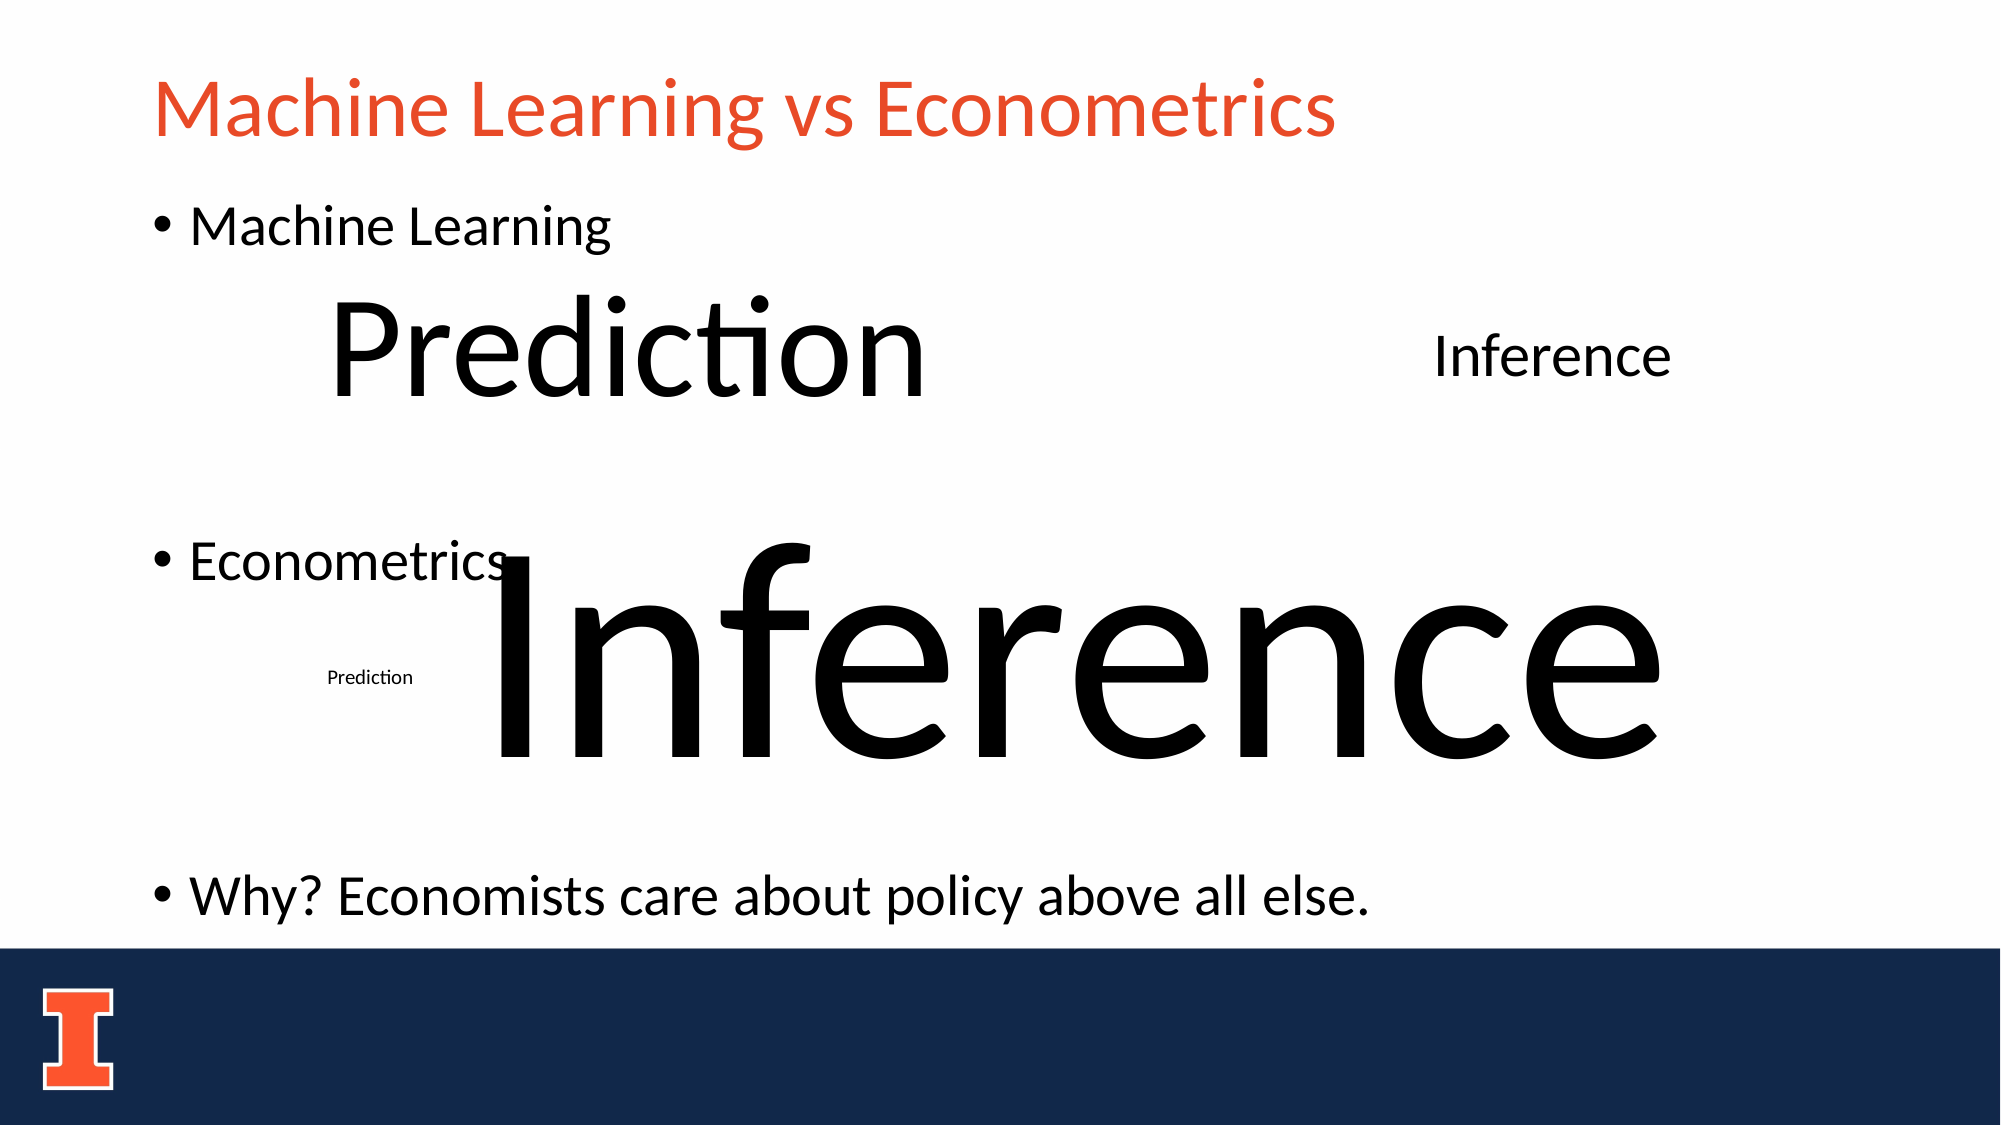

# Machine Learning vs Econometrics
Machine Learning

Econometrics

Why? Economists care about policy above all else.

| Prediction | Inference |
| --- | --- |
| Prediction | Inference |
| --- | --- |